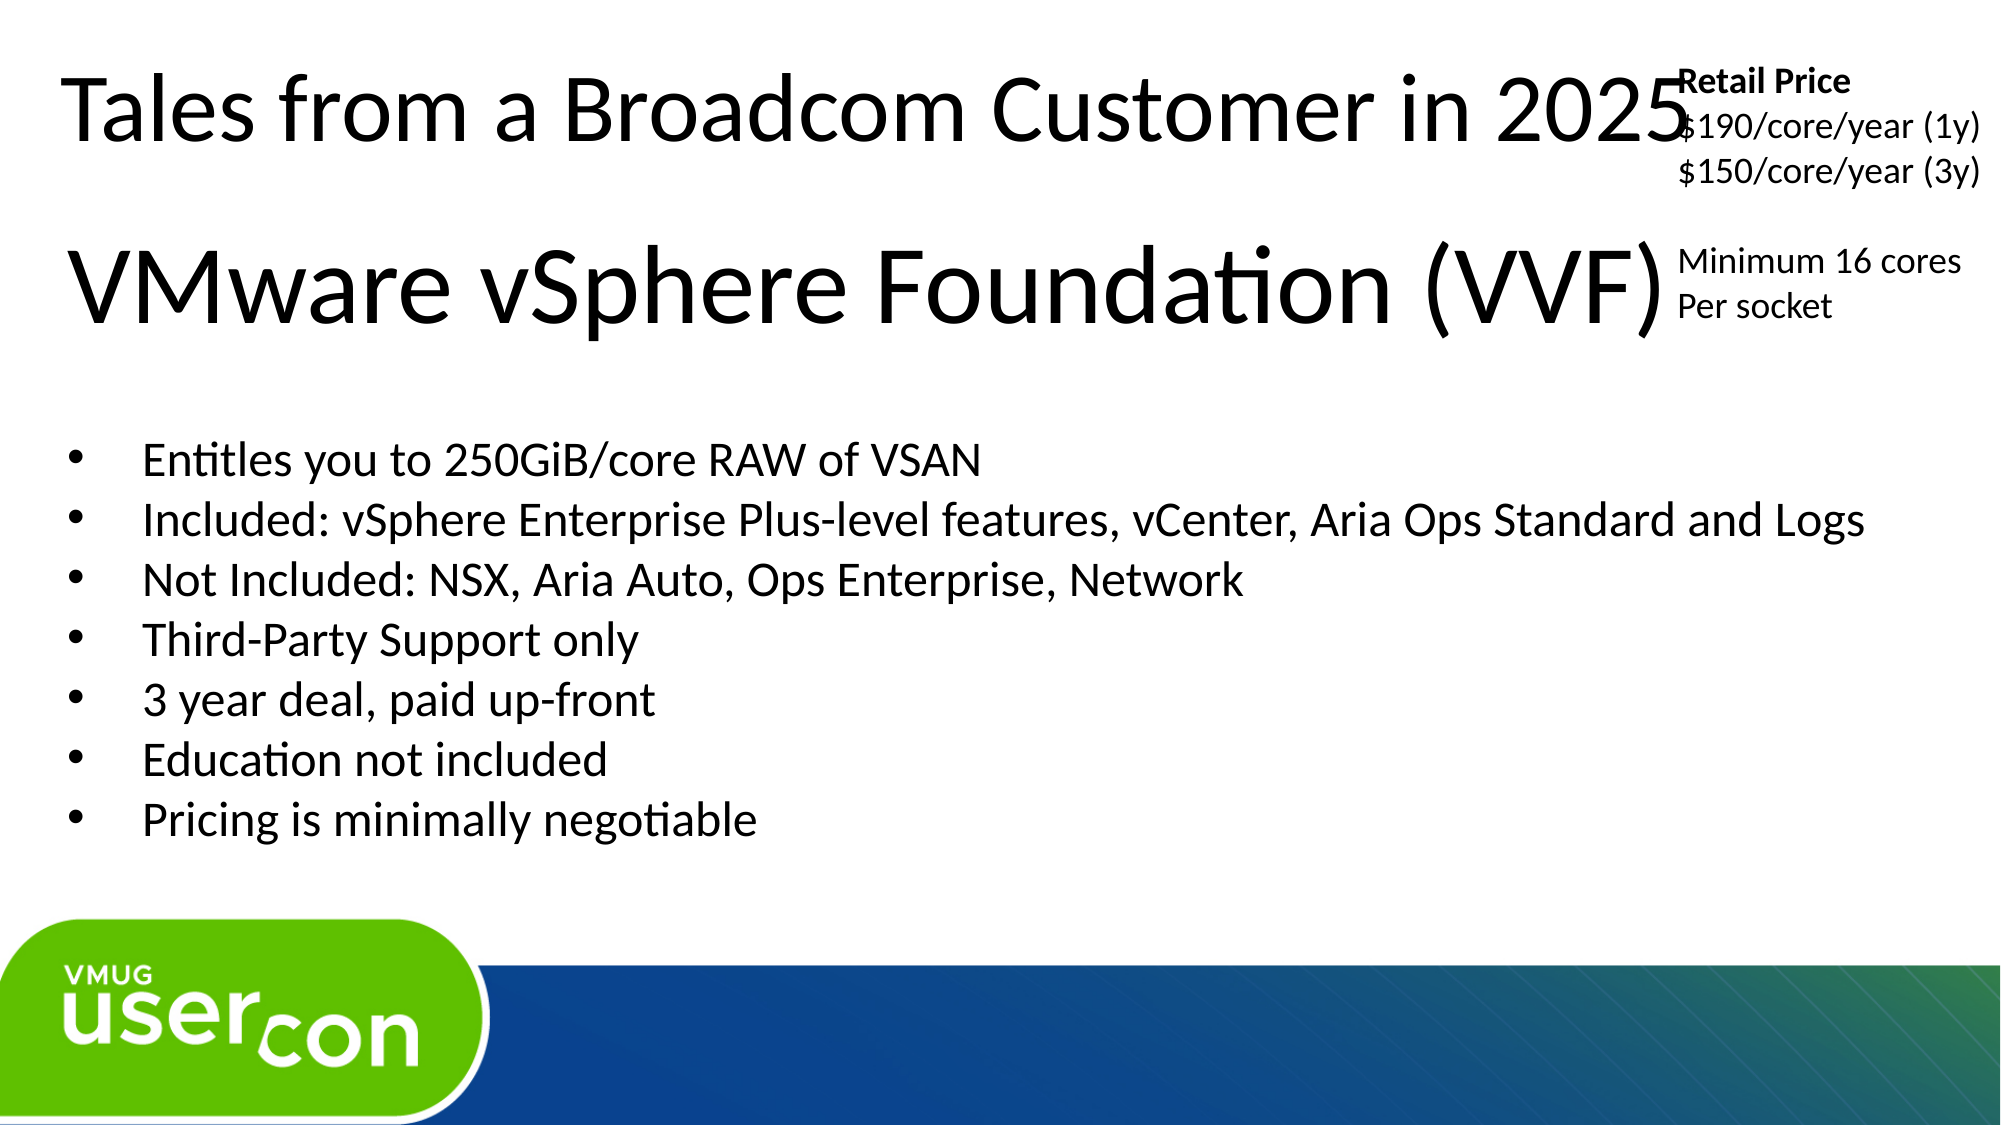

# Tales from a Broadcom Customer in 2025
Retail Price
$190/core/year (1y)
$150/core/year (3y)

Minimum 16 cores
Per socket
VMware vSphere Foundation (VVF)

Entitles you to 250GiB/core RAW of VSAN
Included: vSphere Enterprise Plus-level features, vCenter, Aria Ops Standard and Logs
Not Included: NSX, Aria Auto, Ops Enterprise, Network
Third-Party Support only
3 year deal, paid up-front
Education not included
Pricing is minimally negotiable